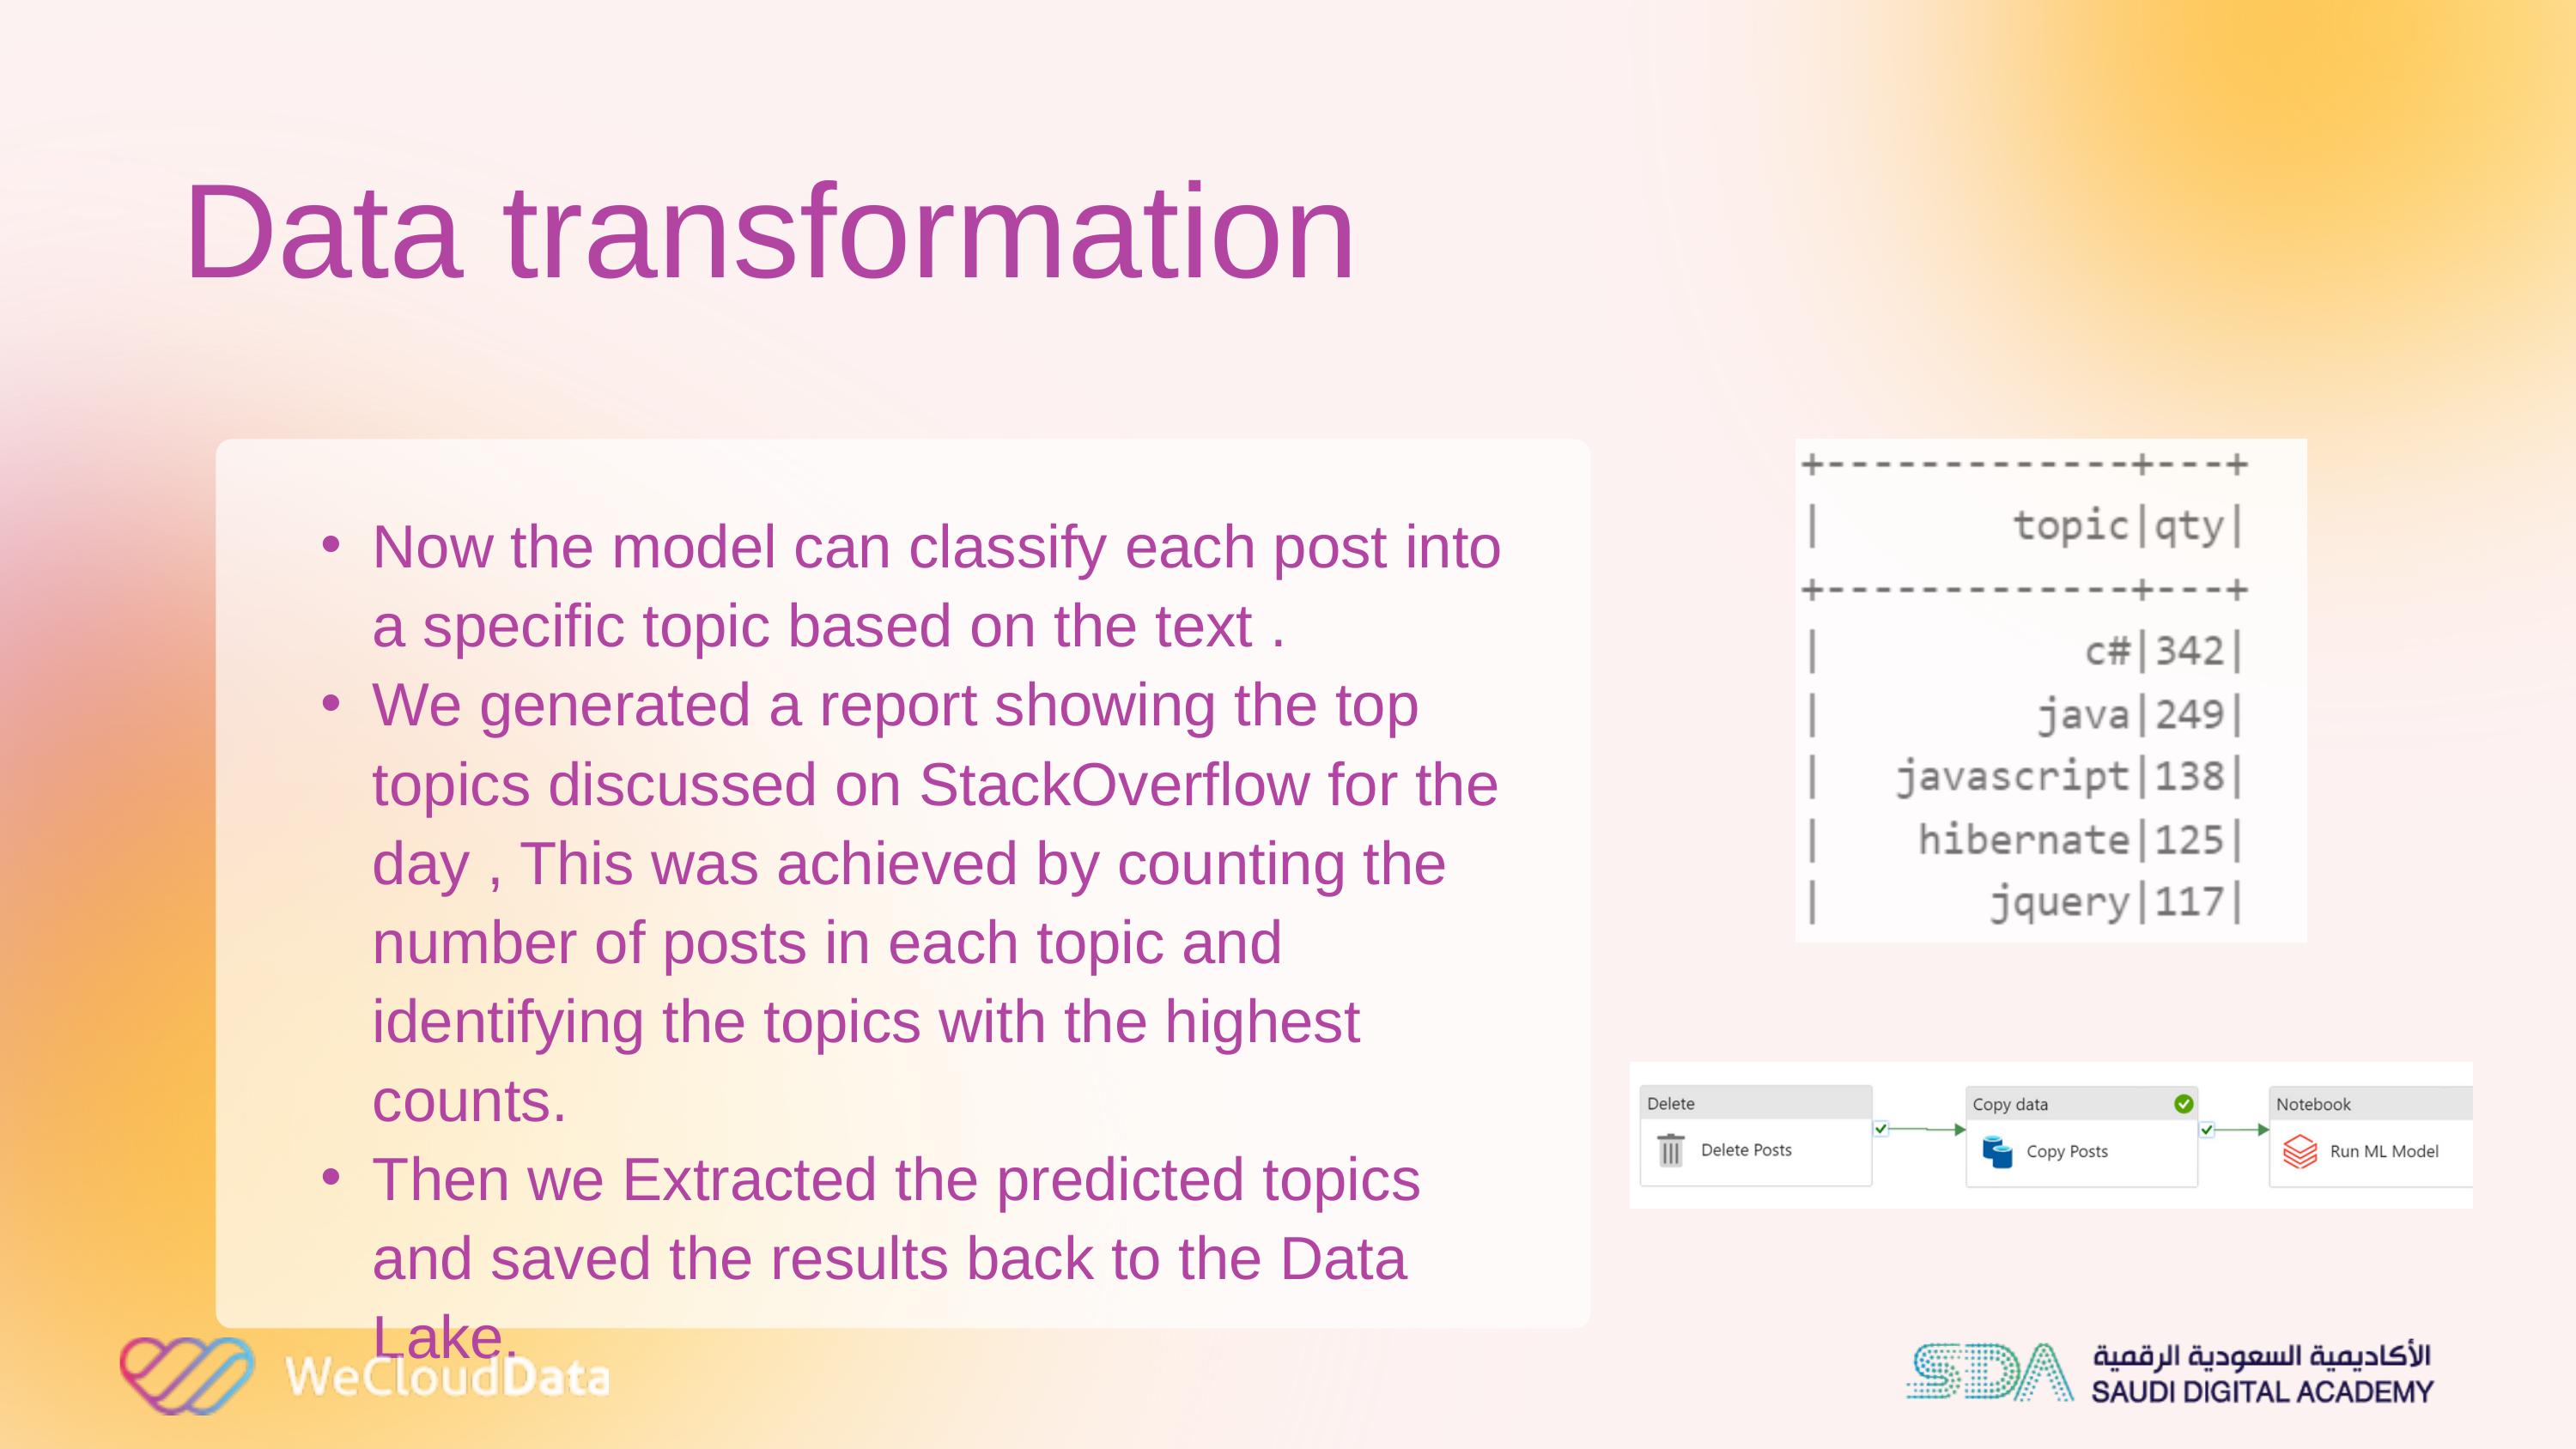

Data transformation

Now the model can classify each post into a specific topic based on the text .
We generated a report showing the top topics discussed on StackOverflow for the day , This was achieved by counting the number of posts in each topic and identifying the topics with the highest counts.
Then we Extracted the predicted topics and saved the results back to the Data Lake.